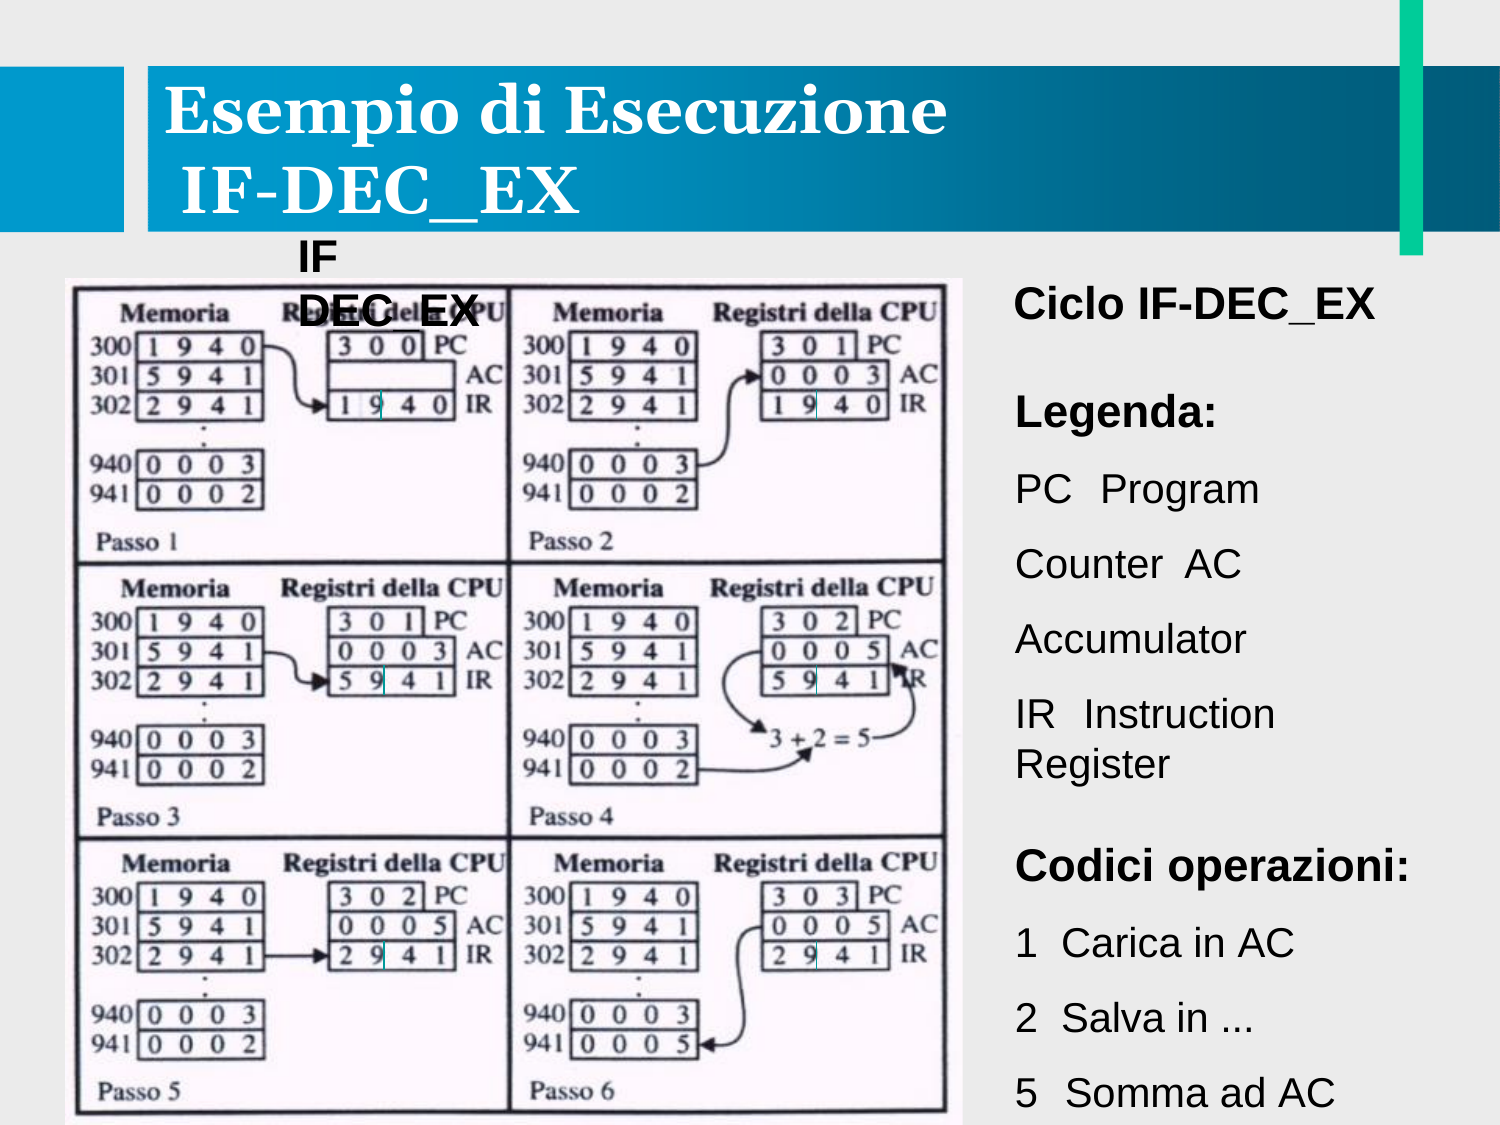

# Esempio di Esecuzione  IF-DEC_EX
IF	DEC_EX

Ciclo IF-DEC_EX

Legenda:
PC	Program Counter  AC Accumulator
IR	Instruction Register

Codici operazioni:
Carica in AC
Salva in ...
5	Somma ad AC

34